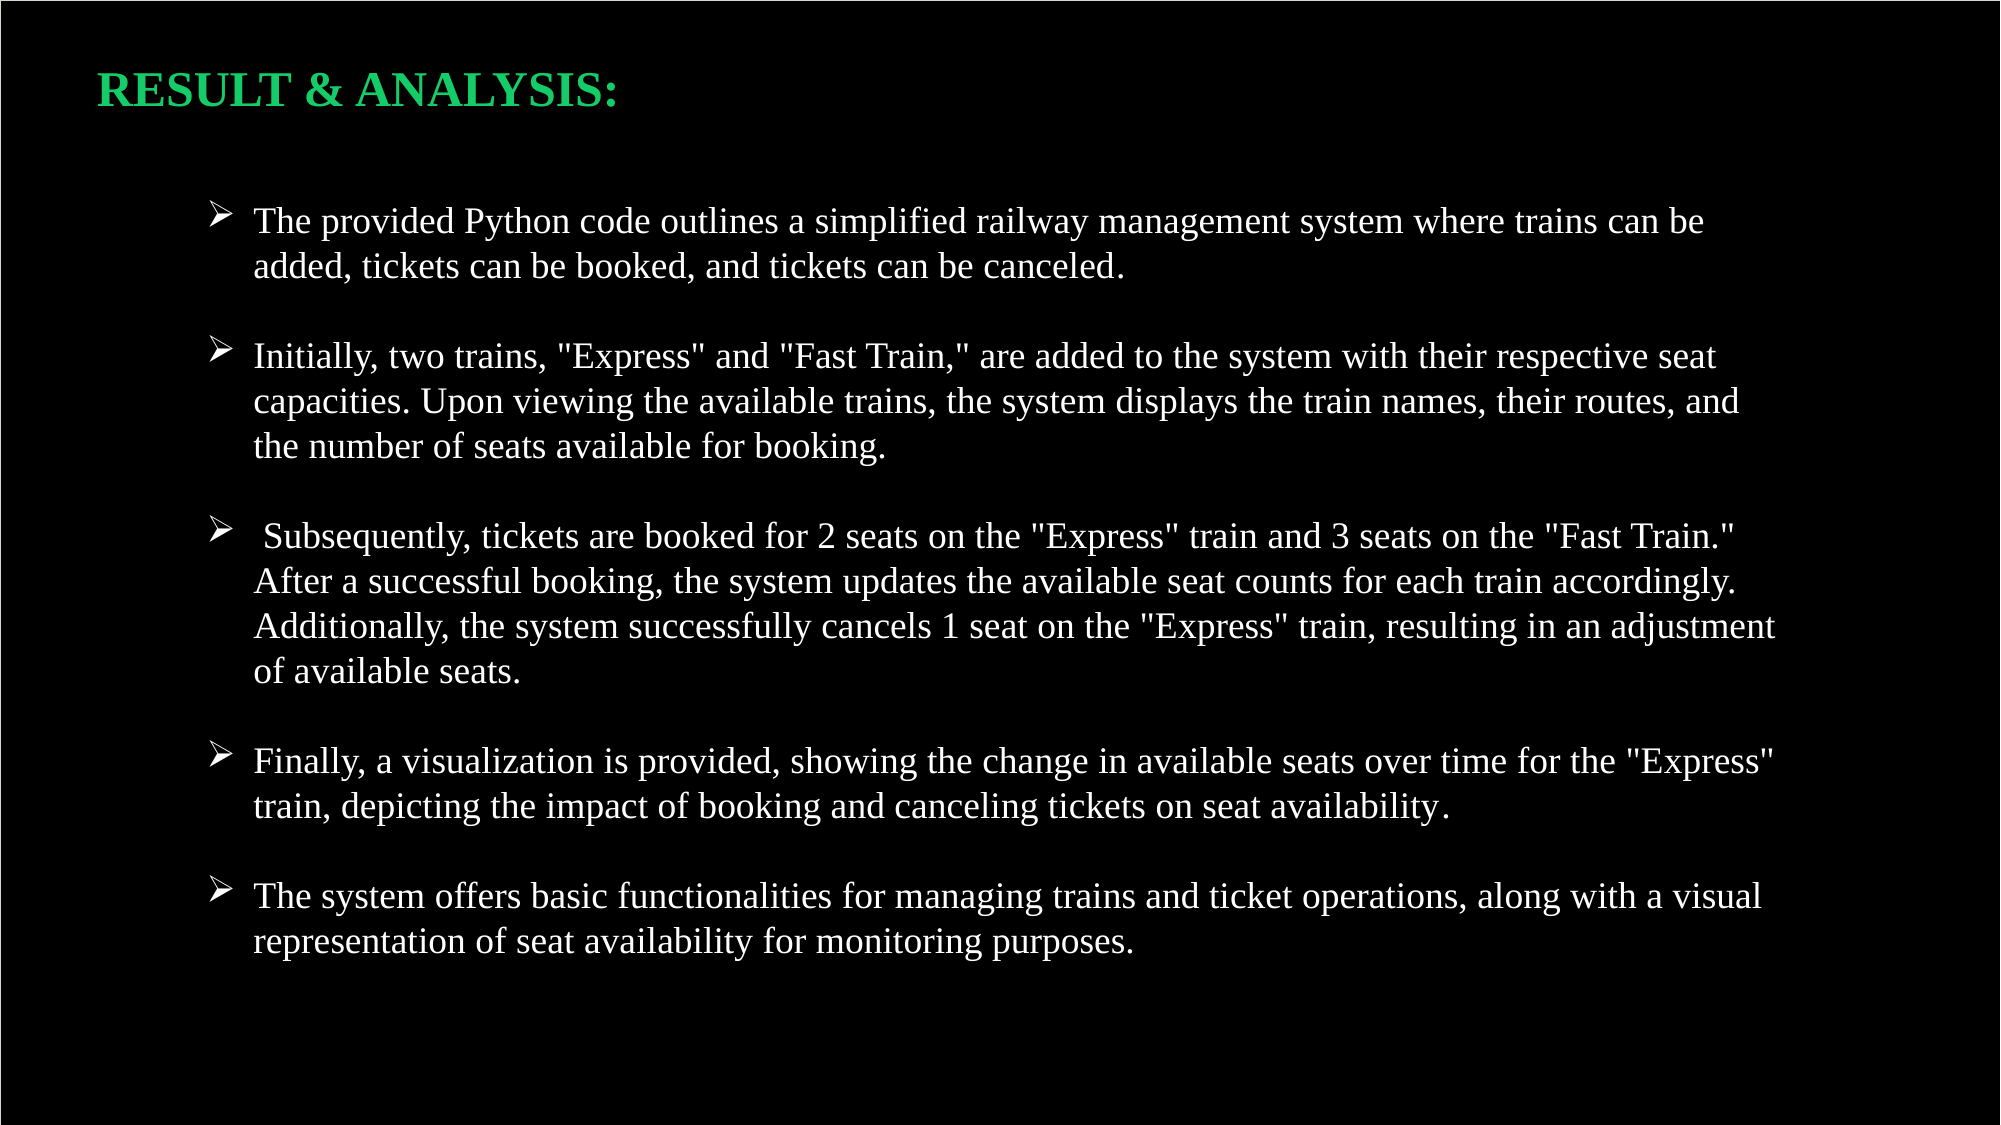

RESULT & ANALYSIS:
The provided Python code outlines a simplified railway management system where trains can be added, tickets can be booked, and tickets can be canceled.

Initially, two trains, "Express" and "Fast Train," are added to the system with their respective seat capacities. Upon viewing the available trains, the system displays the train names, their routes, and the number of seats available for booking.

 Subsequently, tickets are booked for 2 seats on the "Express" train and 3 seats on the "Fast Train." After a successful booking, the system updates the available seat counts for each train accordingly. Additionally, the system successfully cancels 1 seat on the "Express" train, resulting in an adjustment of available seats.

Finally, a visualization is provided, showing the change in available seats over time for the "Express" train, depicting the impact of booking and canceling tickets on seat availability.

The system offers basic functionalities for managing trains and ticket operations, along with a visual representation of seat availability for monitoring purposes.